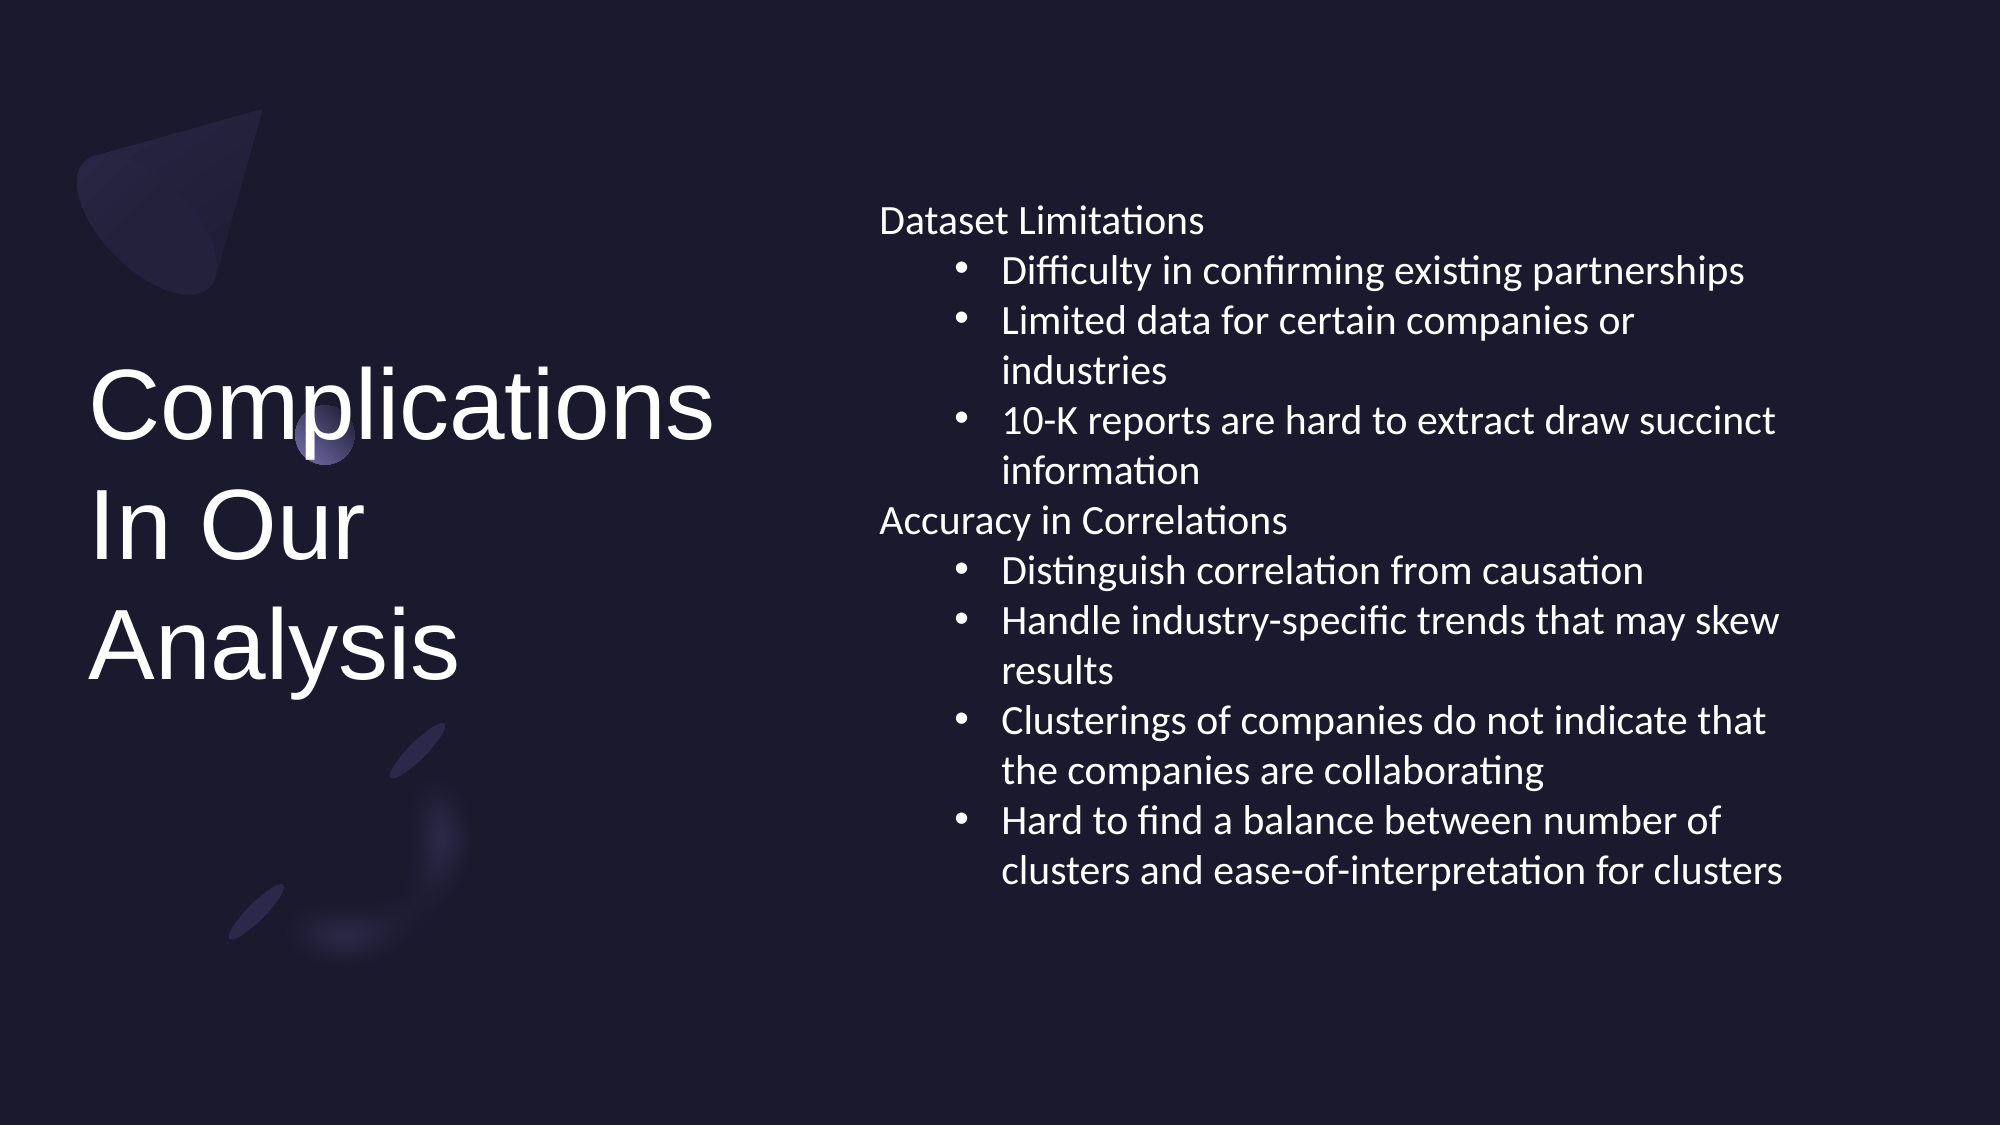

# Complications In Our Analysis
Dataset Limitations
Difficulty in confirming existing partnerships
Limited data for certain companies or industries
10-K reports are hard to extract draw succinct information
Accuracy in Correlations
Distinguish correlation from causation
Handle industry-specific trends that may skew results
Clusterings of companies do not indicate that the companies are collaborating
Hard to find a balance between number of clusters and ease-of-interpretation for clusters